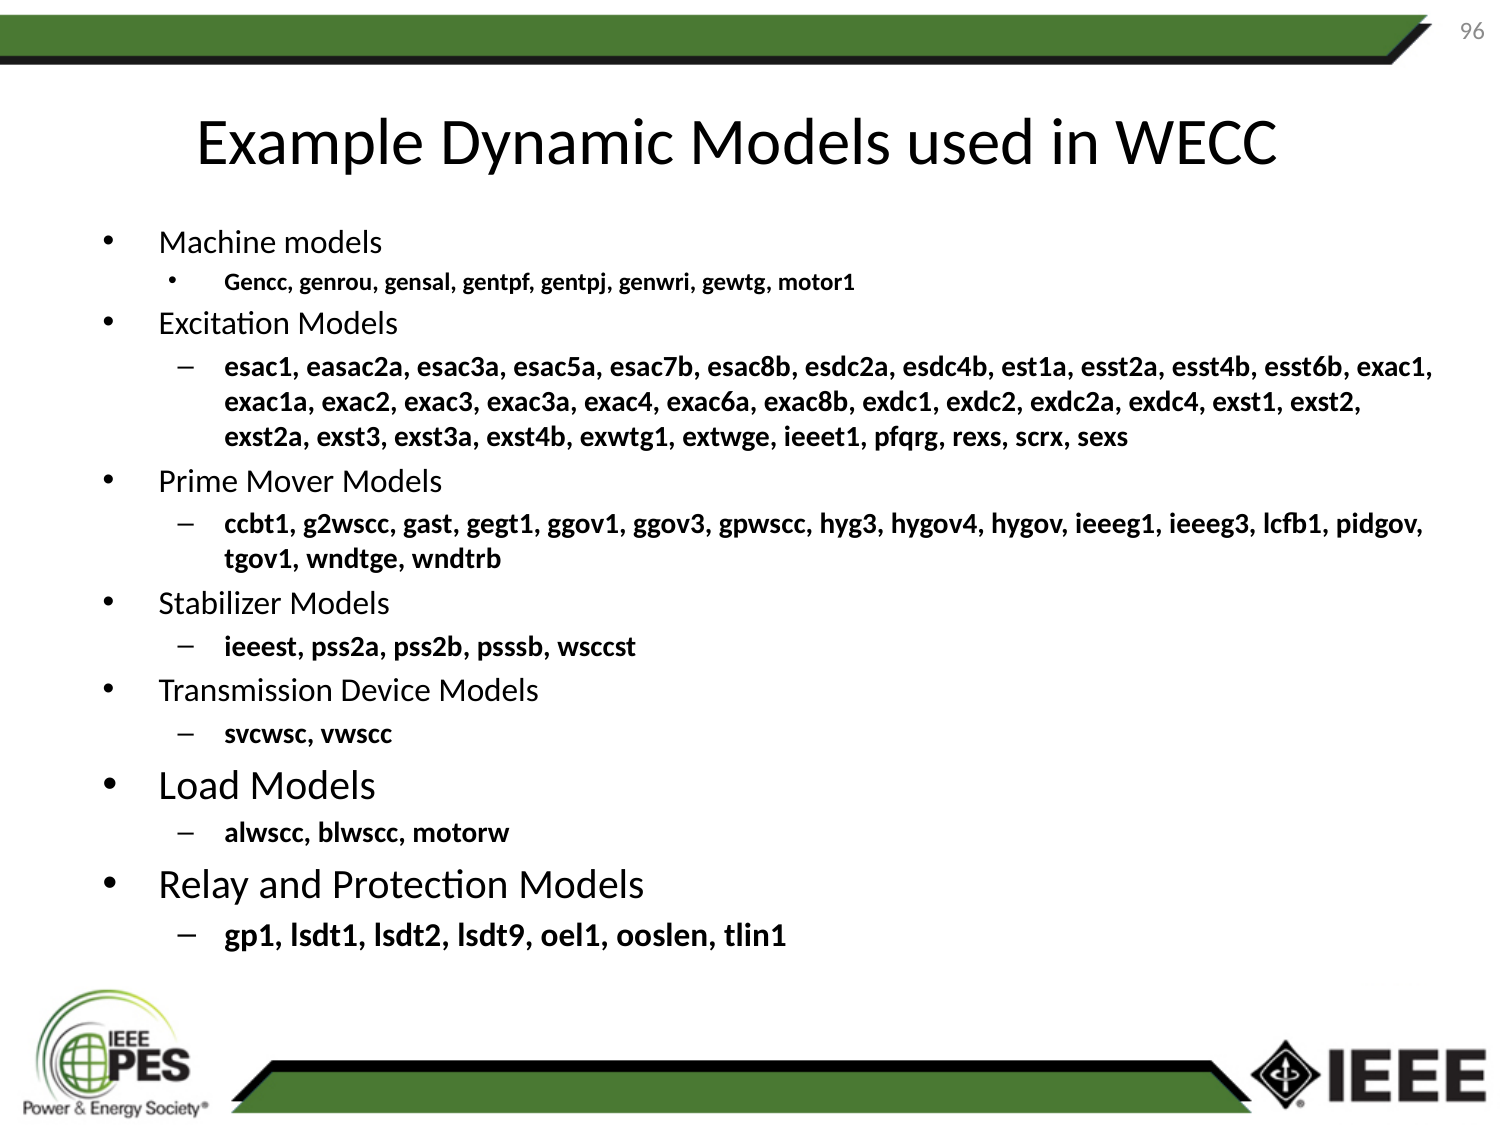

96
# Example Dynamic Models used in WECC
Machine models
Gencc, genrou, gensal, gentpf, gentpj, genwri, gewtg, motor1
Excitation Models
esac1, easac2a, esac3a, esac5a, esac7b, esac8b, esdc2a, esdc4b, est1a, esst2a, esst4b, esst6b, exac1, exac1a, exac2, exac3, exac3a, exac4, exac6a, exac8b, exdc1, exdc2, exdc2a, exdc4, exst1, exst2, exst2a, exst3, exst3a, exst4b, exwtg1, extwge, ieeet1, pfqrg, rexs, scrx, sexs
Prime Mover Models
ccbt1, g2wscc, gast, gegt1, ggov1, ggov3, gpwscc, hyg3, hygov4, hygov, ieeeg1, ieeeg3, lcfb1, pidgov, tgov1, wndtge, wndtrb
Stabilizer Models
ieeest, pss2a, pss2b, psssb, wsccst
Transmission Device Models
svcwsc, vwscc
Load Models
alwscc, blwscc, motorw
Relay and Protection Models
gp1, lsdt1, lsdt2, lsdt9, oel1, ooslen, tlin1